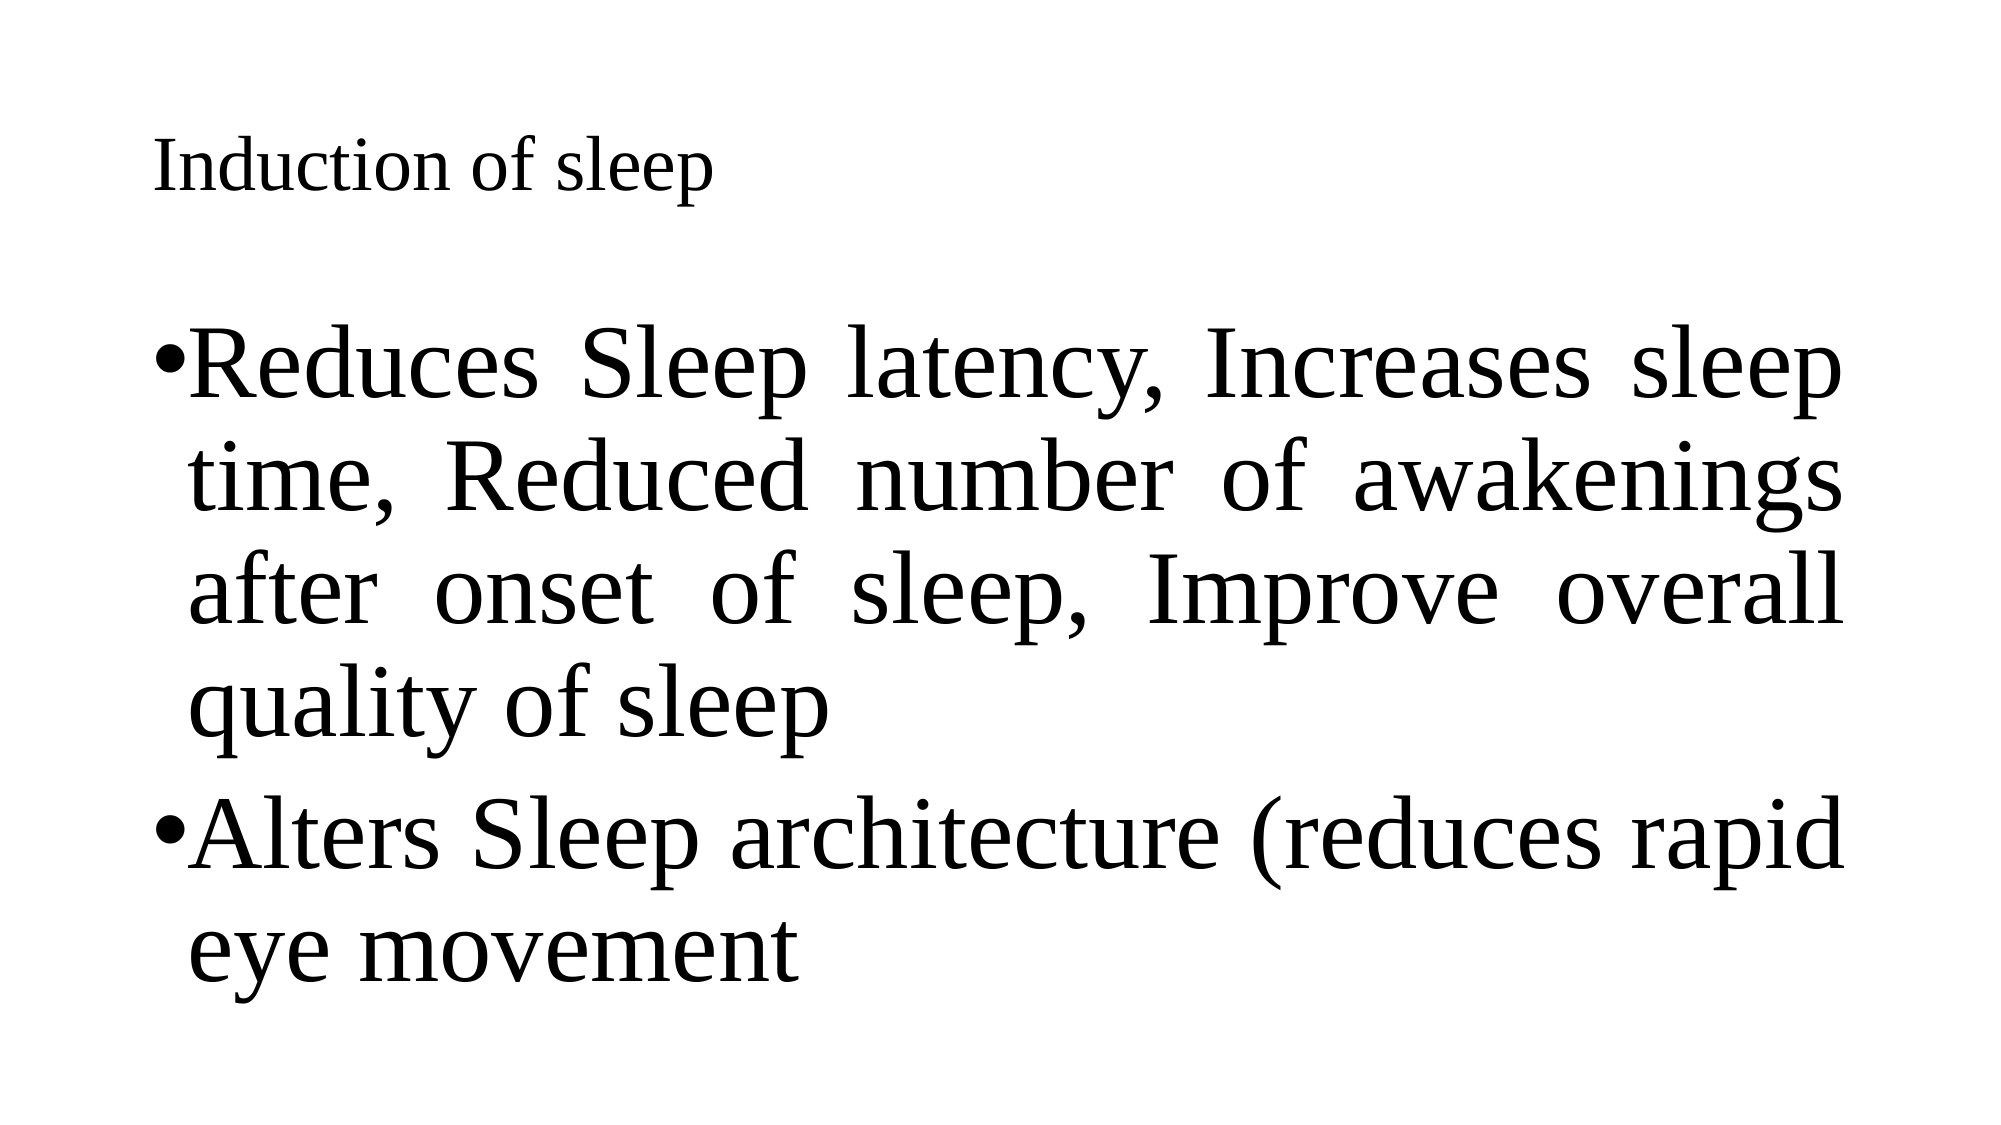

# Induction of sleep
Reduces Sleep latency, Increases sleep time, Reduced number of awakenings after onset of sleep, Improve overall quality of sleep
Alters Sleep architecture (reduces rapid eye movement